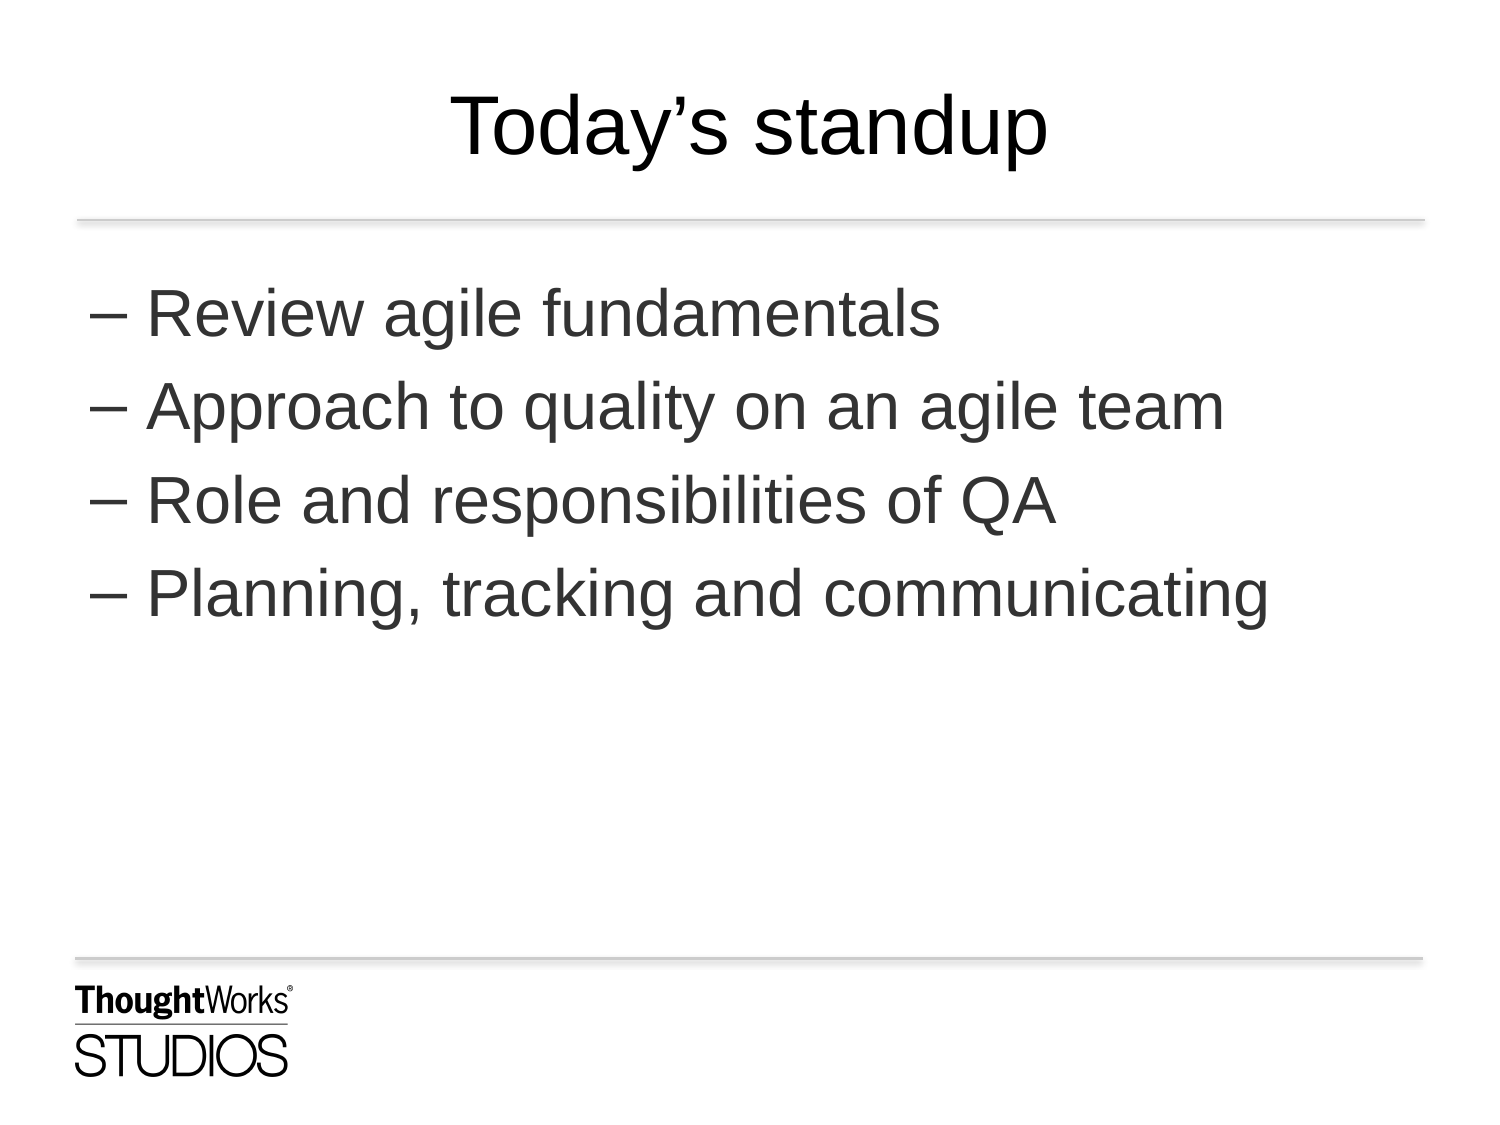

# Today’s standup
Review agile fundamentals
Approach to quality on an agile team
Role and responsibilities of QA
Planning, tracking and communicating